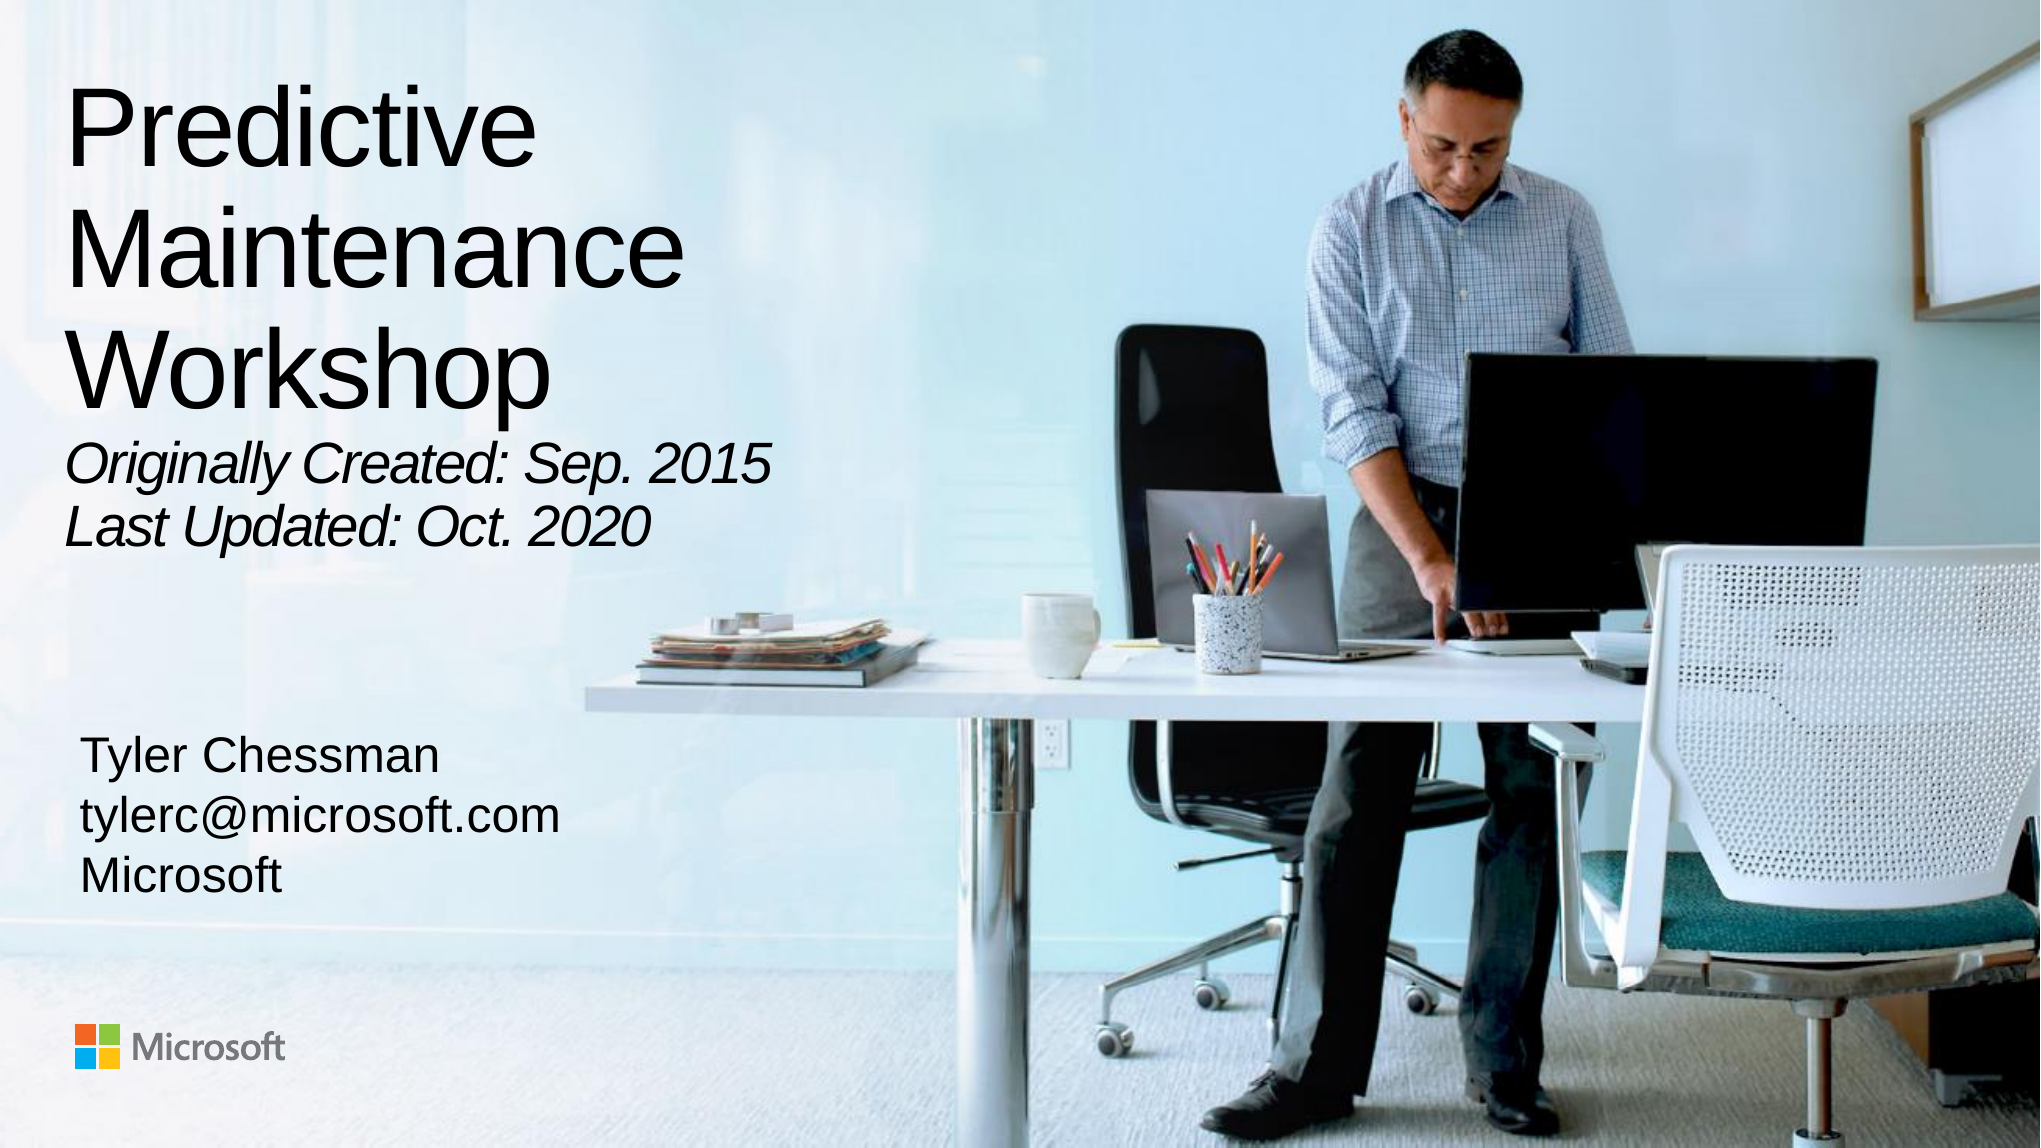

# Predictive Maintenance Workshop Originally Created: Sep. 2015 Last Updated: Oct. 2020
Tyler Chessman
tylerc@microsoft.com
Microsoft